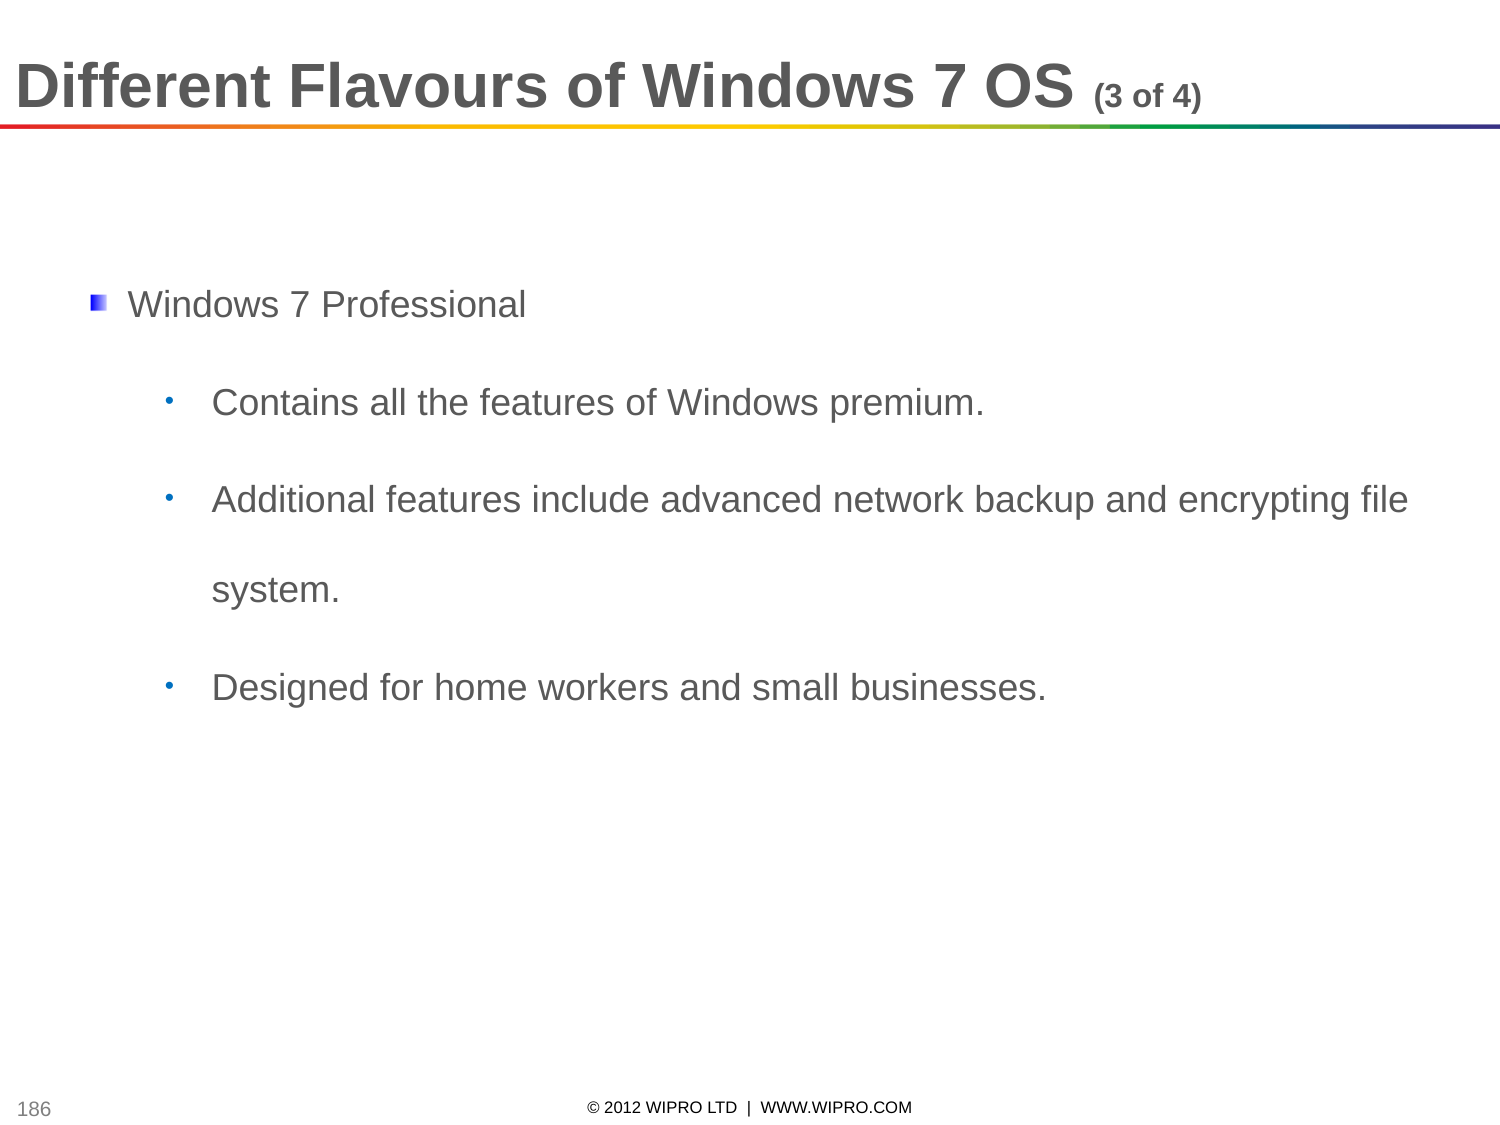

Different Flavours of Windows 7 OS (3 of 4)
Windows 7 Professional
Contains all the features of Windows premium.
Additional features include advanced network backup and encrypting file system.
Designed for home workers and small businesses.